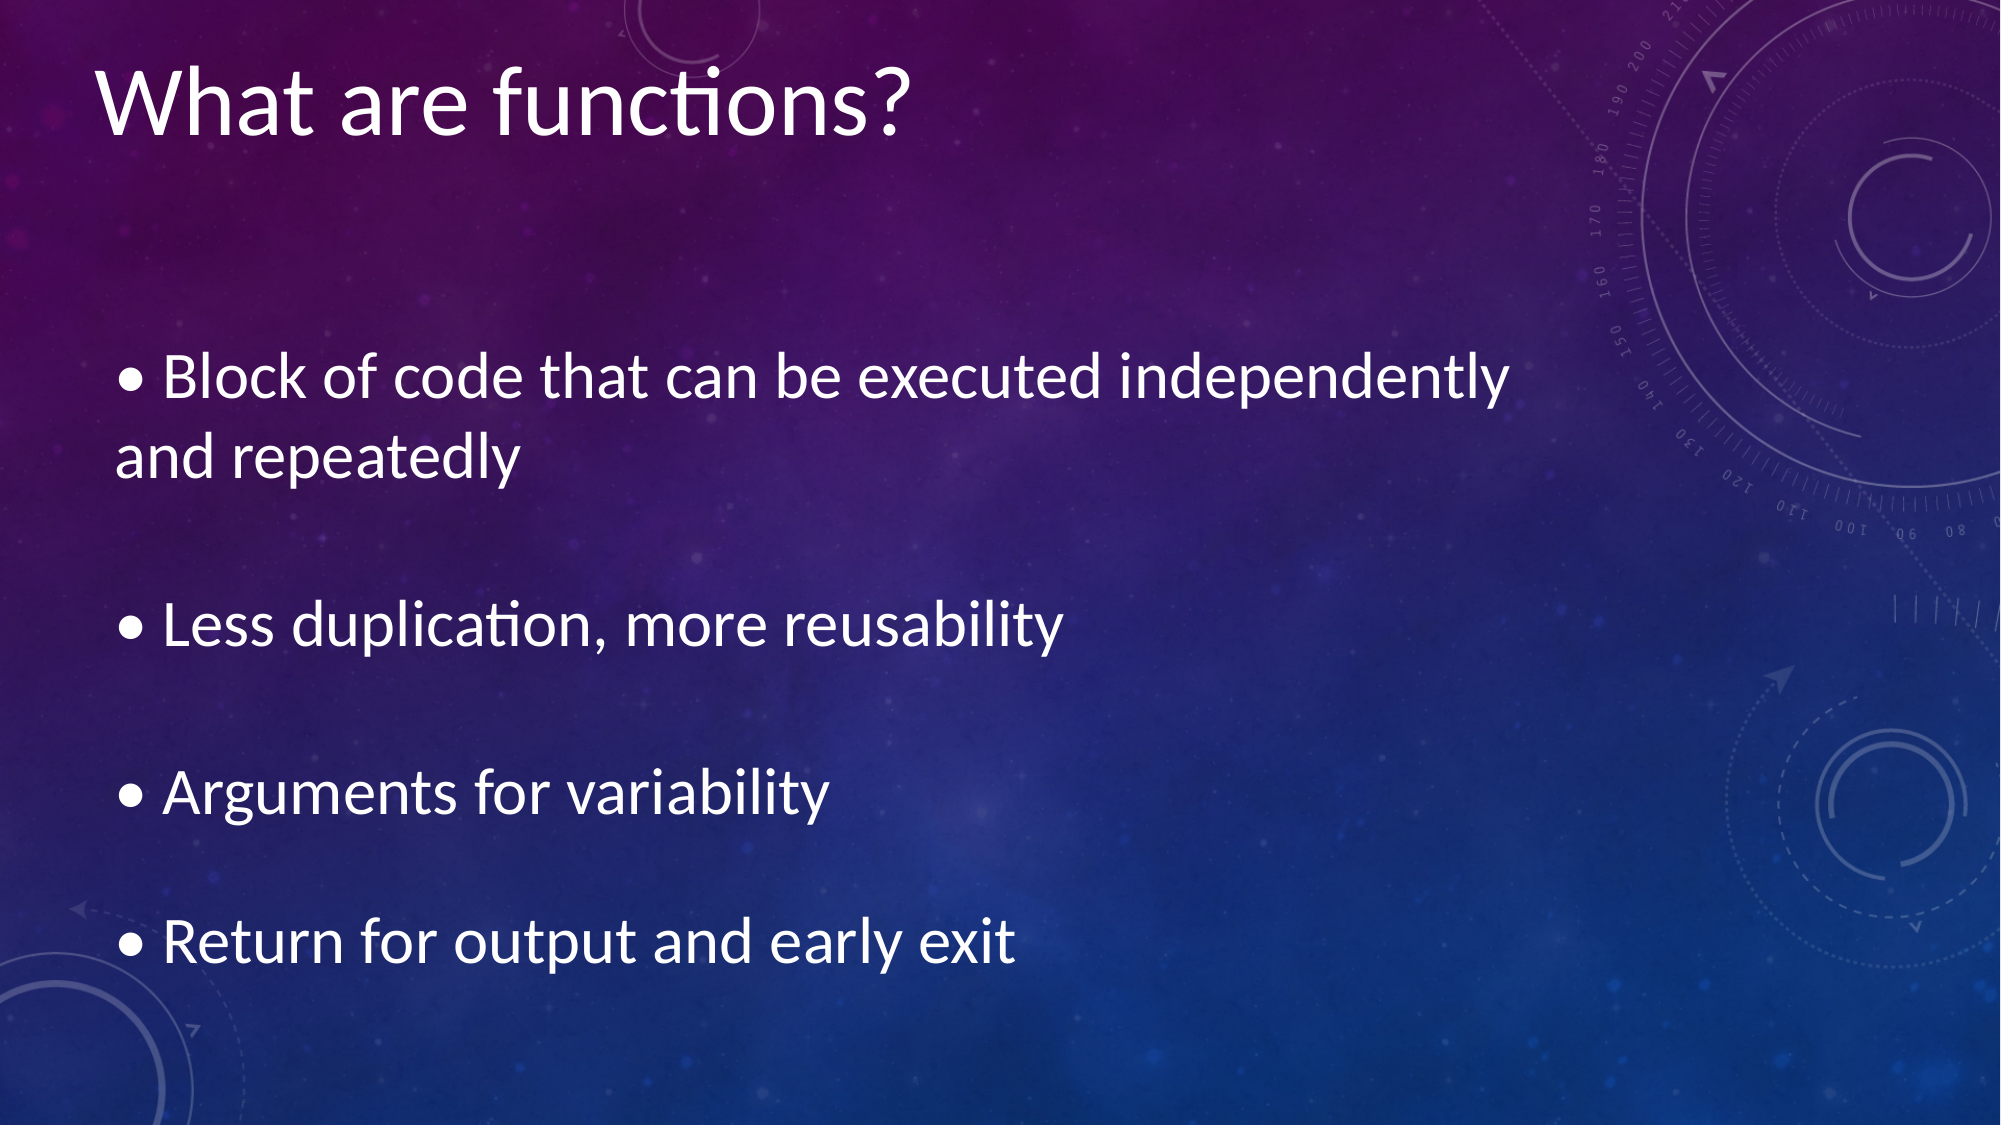

What are functions?
• Block of code that can be executed independently and repeatedly
• Less duplication, more reusability
• Arguments for variability
• Return for output and early exit